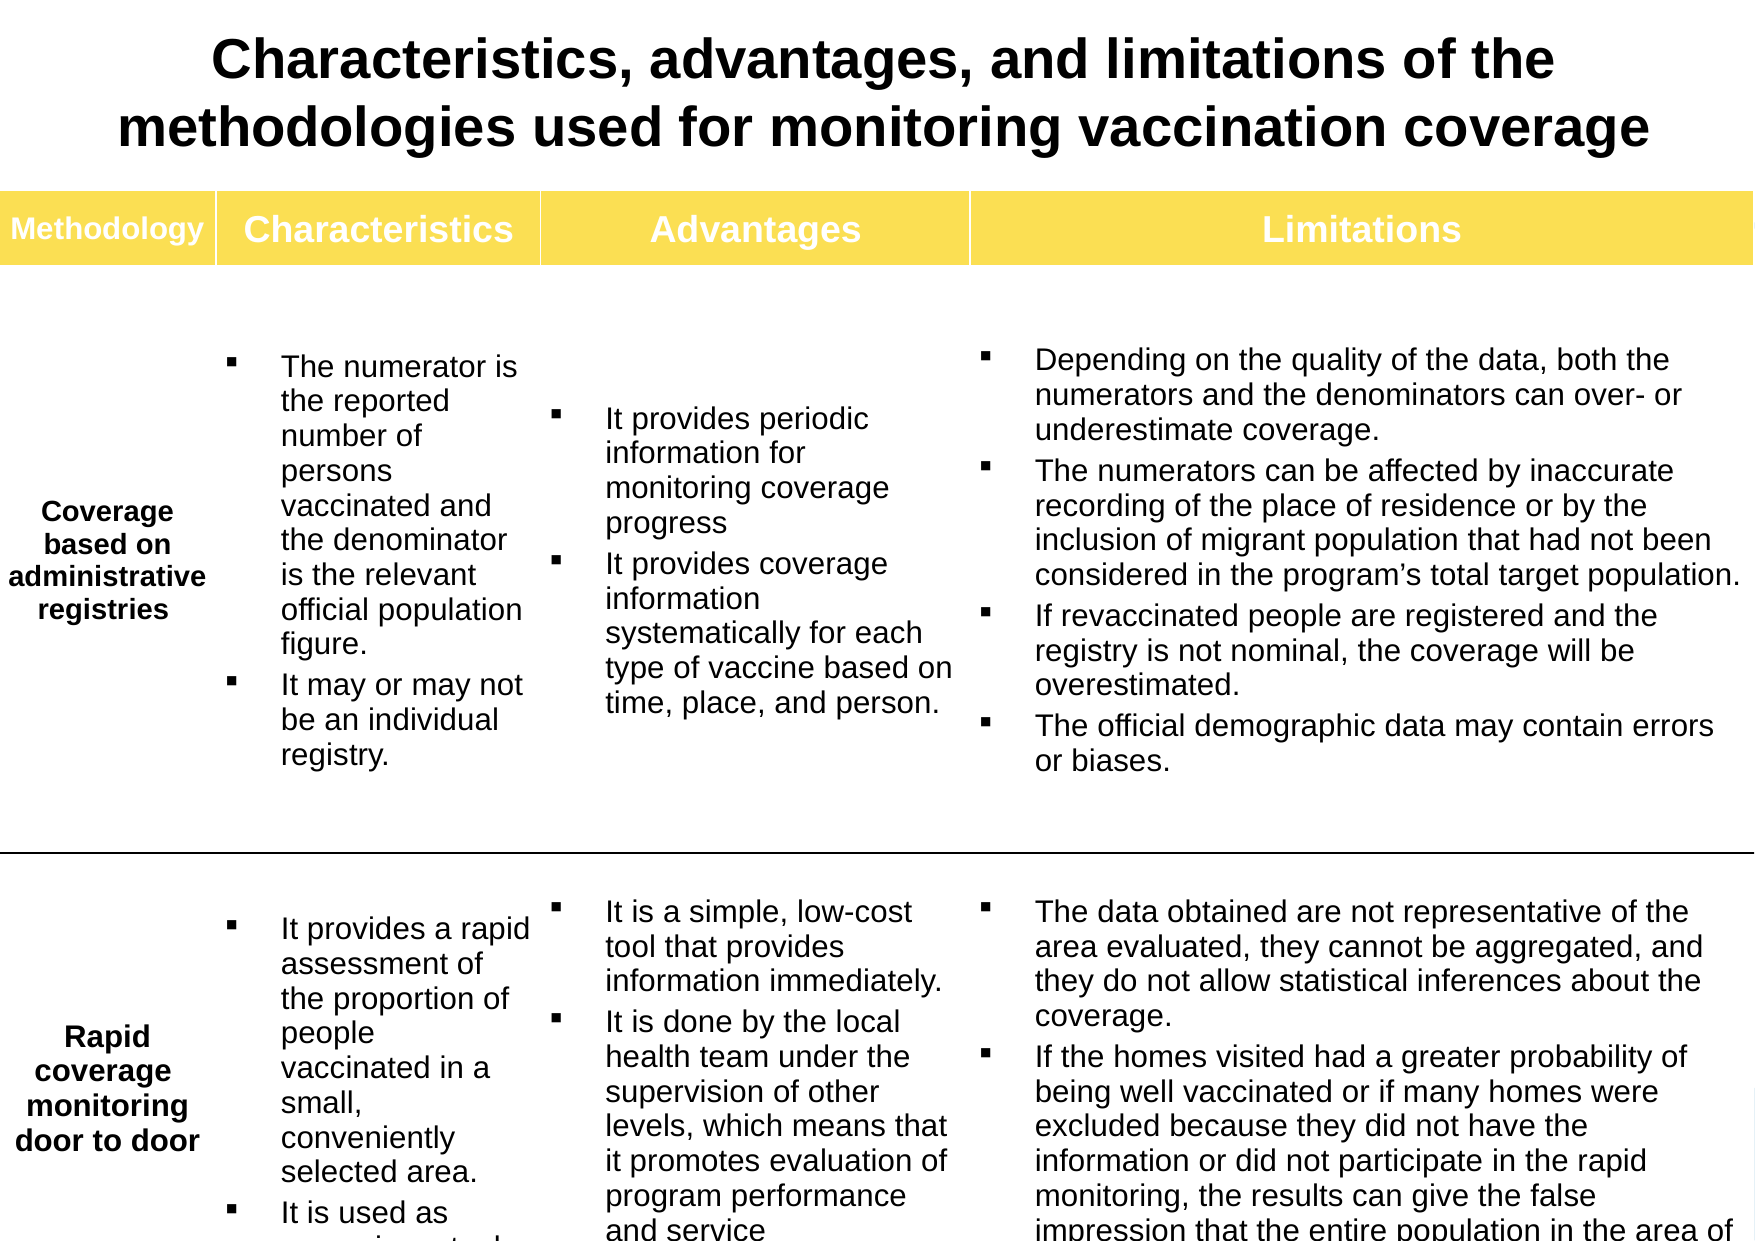

Characteristics, advantages, and limitations of the methodologies used for monitoring vaccination coverage
| Methodology | Characteristics | Advantages | Limitations |
| --- | --- | --- | --- |
| Coverage based on administrative registries | The numerator is the reported number of persons vaccinated and the denominator is the relevant official population figure. It may or may not be an individual registry. | It provides periodic information for monitoring coverage progress It provides coverage information systematically for each type of vaccine based on time, place, and person. | Depending on the quality of the data, both the numerators and the denominators can over- or underestimate coverage. The numerators can be affected by inaccurate recording of the place of residence or by the inclusion of migrant population that had not been considered in the program’s total target population. If revaccinated people are registered and the registry is not nominal, the coverage will be overestimated. The official demographic data may contain errors or biases. |
| Rapid coverage monitoring door to door | It provides a rapid assessment of the proportion of people vaccinated in a small, conveniently selected area. It is used as supervisory tool. | It is a simple, low-cost tool that provides information immediately. It is done by the local health team under the supervision of other levels, which means that it promotes evaluation of program performance and service improvement. | The data obtained are not representative of the area evaluated, they cannot be aggregated, and they do not allow statistical inferences about the coverage. If the homes visited had a greater probability of being well vaccinated or if many homes were excluded because they did not have the information or did not participate in the rapid monitoring, the results can give the false impression that the entire population in the area of influence is well vaccinated. |
#